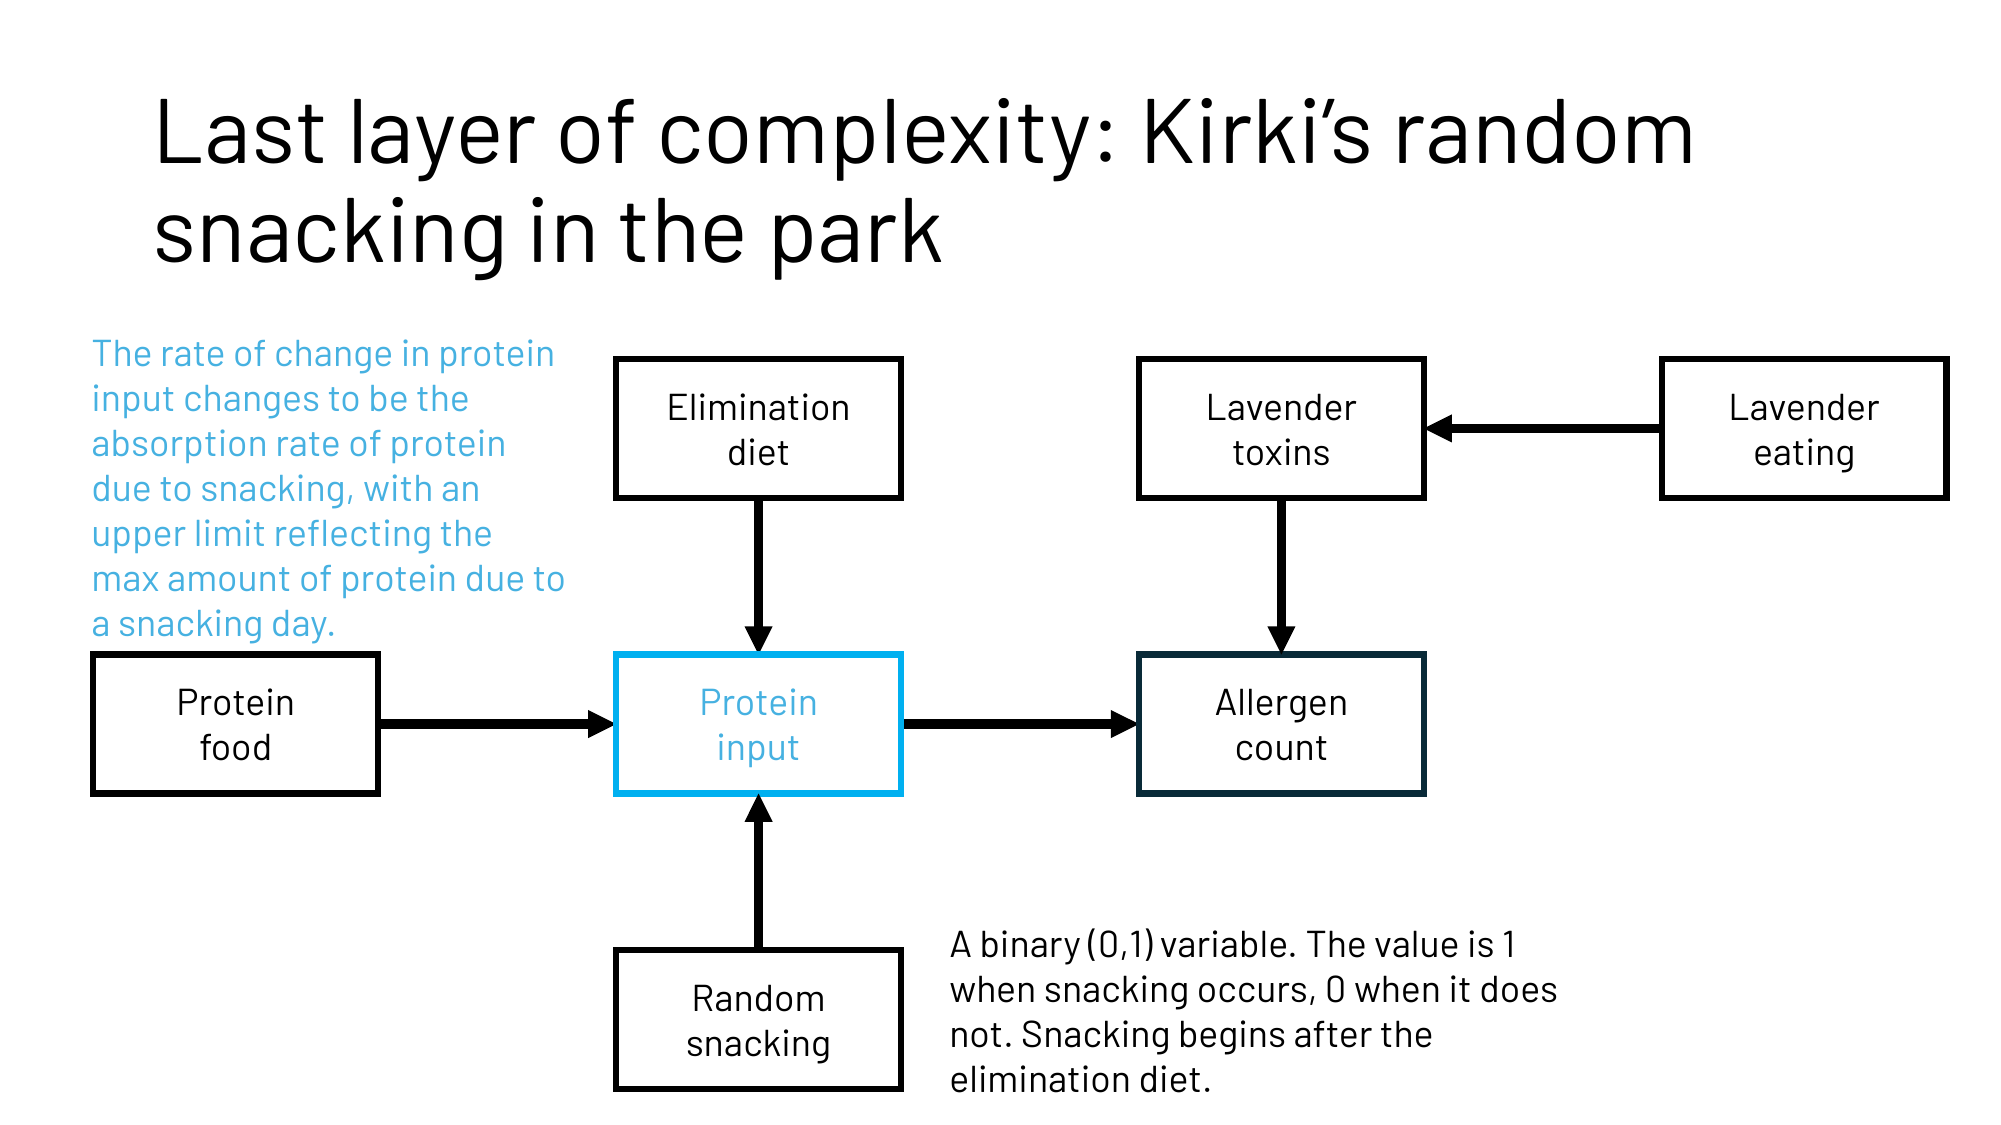

# Last layer of complexity: Kirki’s random snacking in the park
The rate of change in protein input changes to be the absorption rate of protein due to snacking, with an upper limit reflecting the max amount of protein due to a snacking day.

Elimination diet
Lavender toxins
Lavender eating

Allergen count
Protein food
Protein input
A binary (0,1) variable. The value is 1 when snacking occurs, 0 when it does not. Snacking begins after the elimination diet.

Random snacking